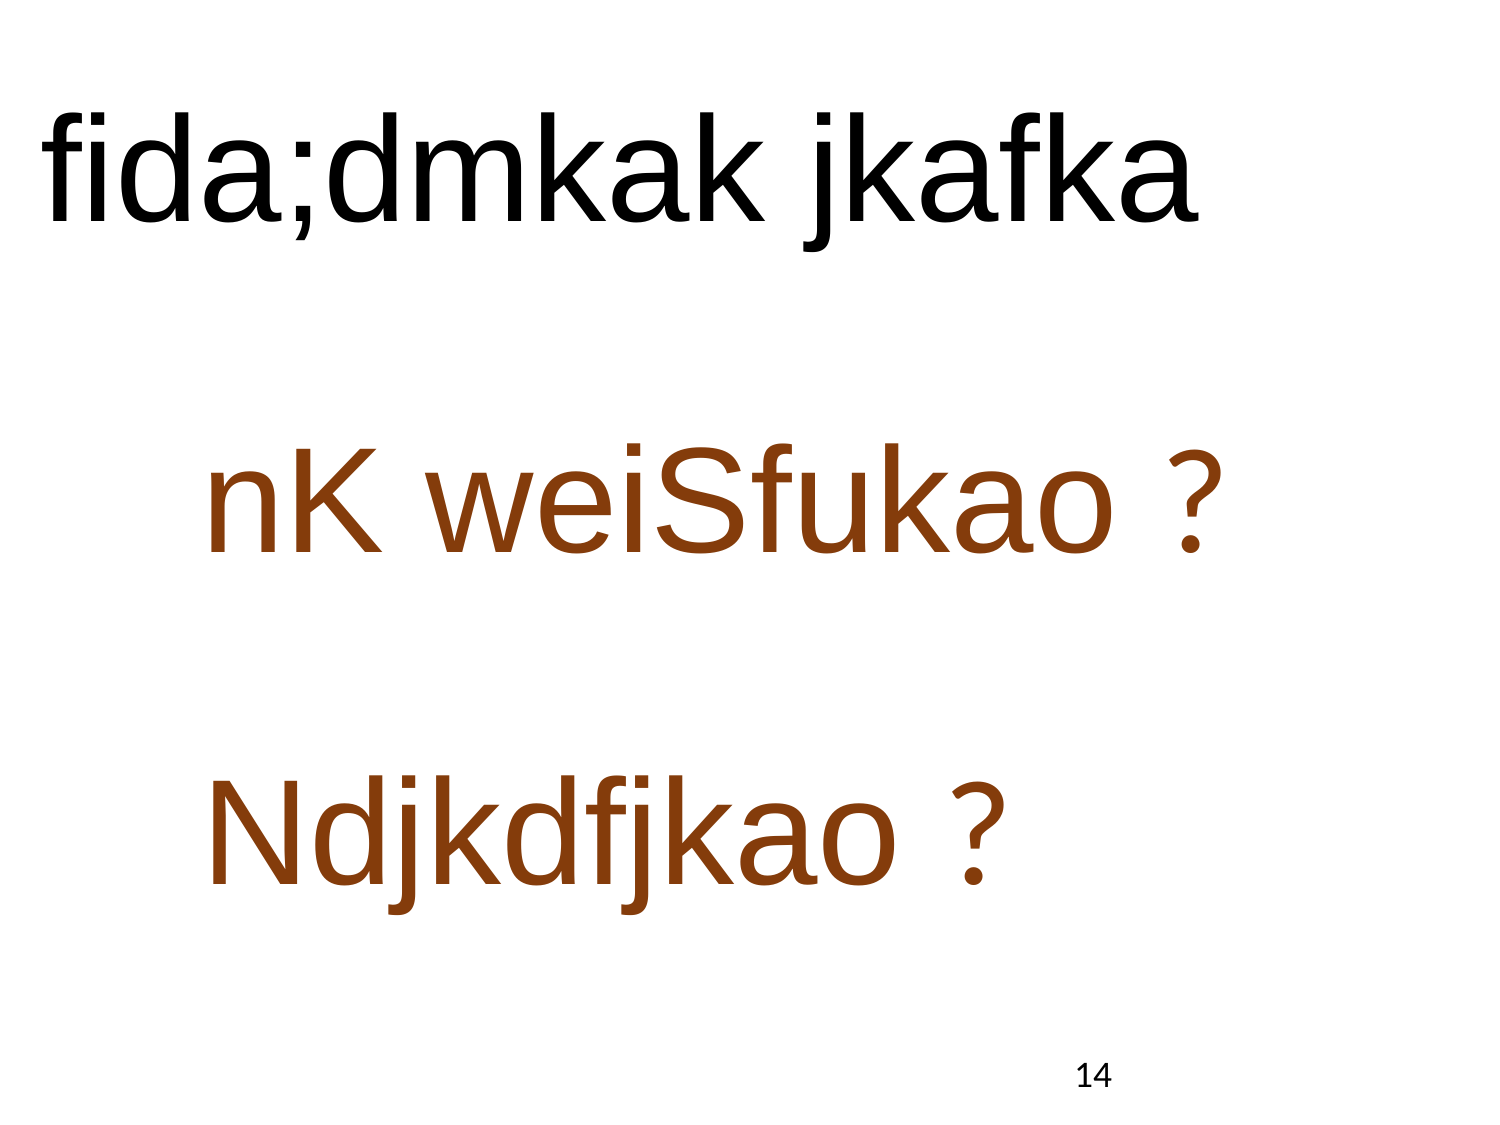

fida;dmkak jkafka
nK weiSfukao ?
Ndjkdfjkao ?
14